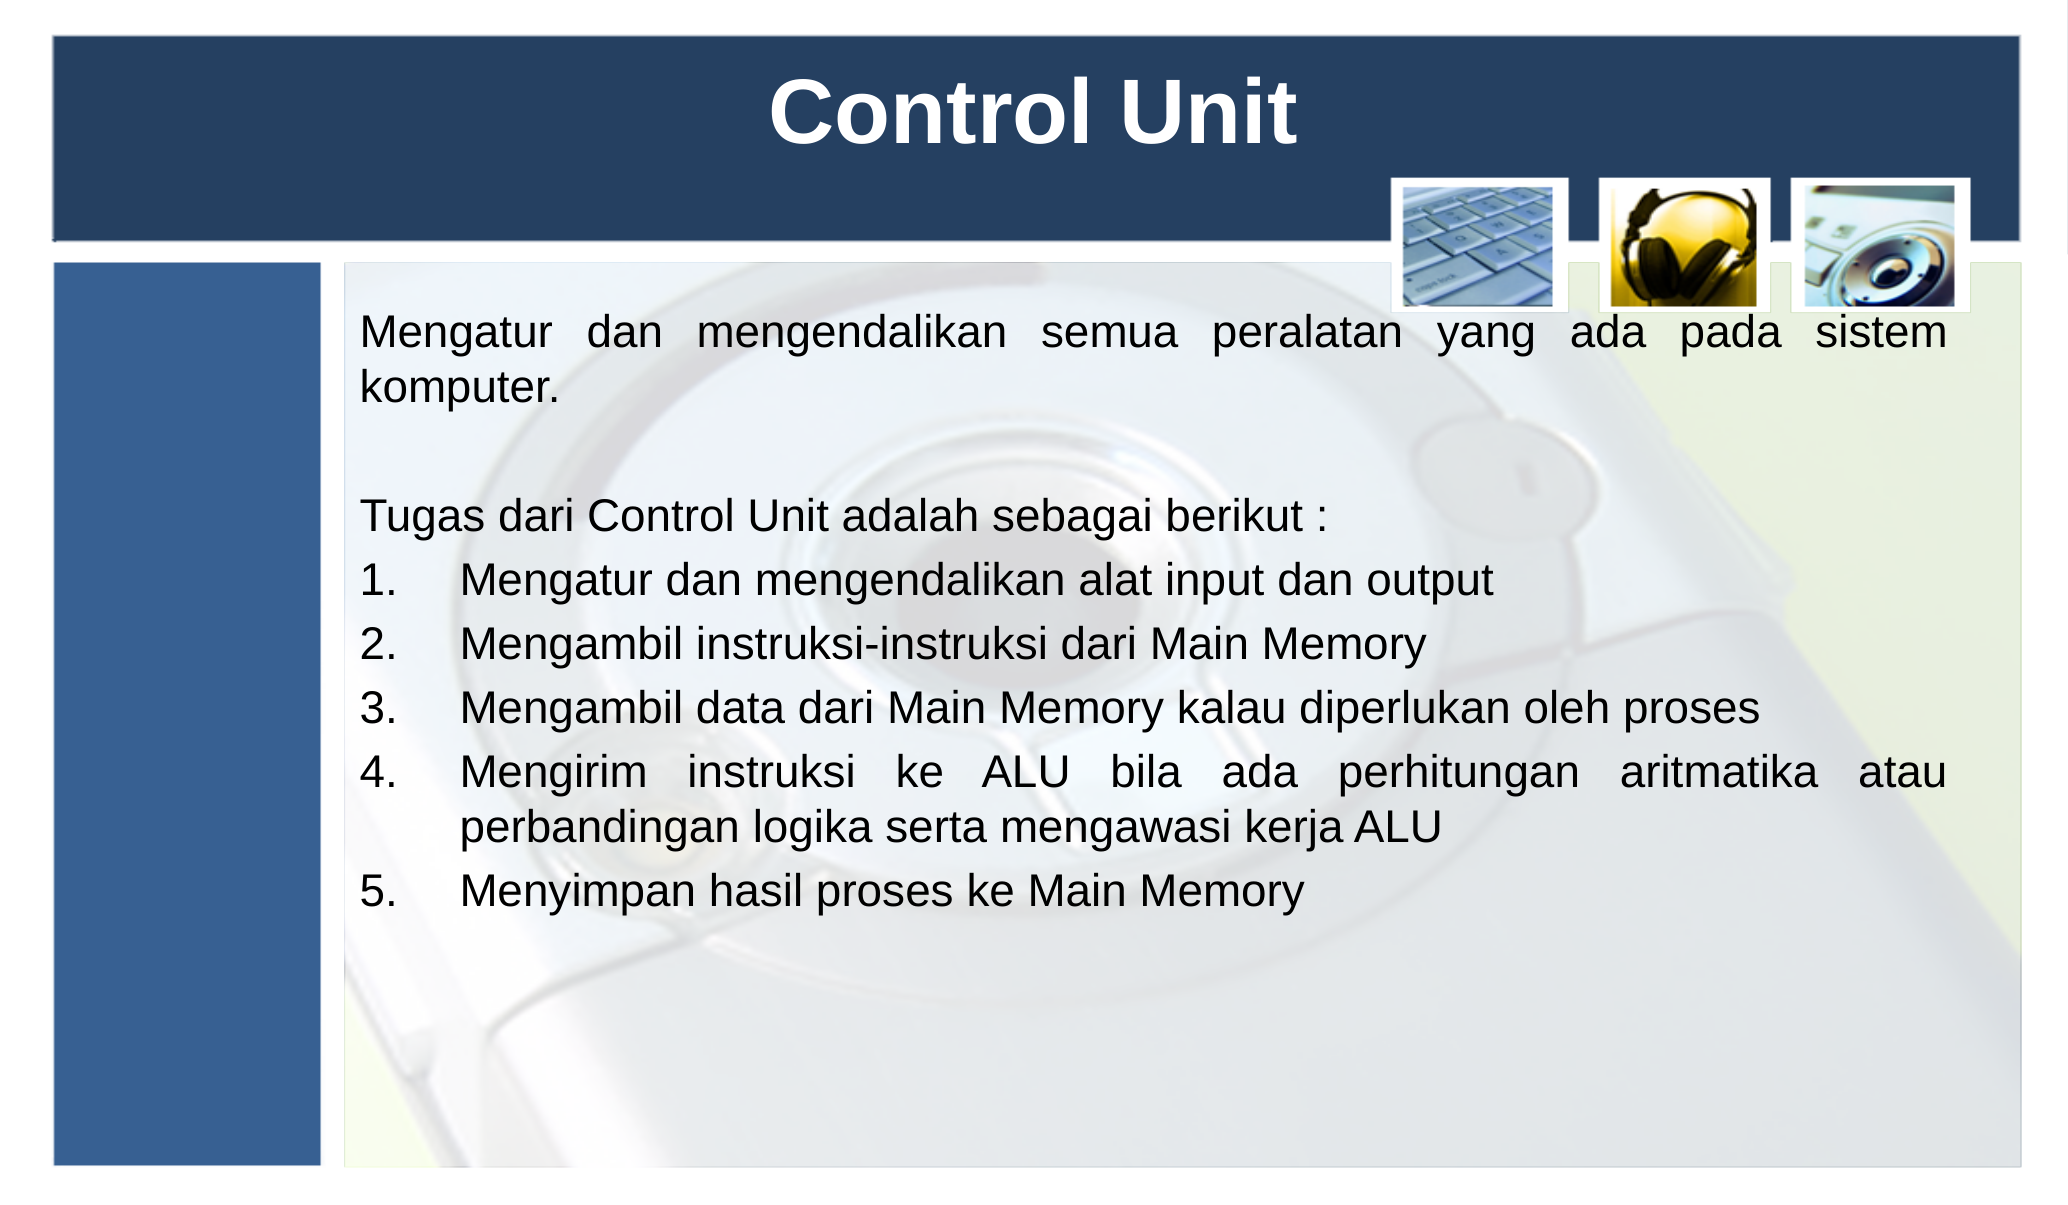

# Control Unit
Mengatur dan mengendalikan semua peralatan yang ada pada sistem komputer.

Tugas dari Control Unit adalah sebagai berikut :
Mengatur dan mengendalikan alat input dan output
Mengambil instruksi-instruksi dari Main Memory
Mengambil data dari Main Memory kalau diperlukan oleh proses
Mengirim instruksi ke ALU bila ada perhitungan aritmatika atau perbandingan logika serta mengawasi kerja ALU
Menyimpan hasil proses ke Main Memory